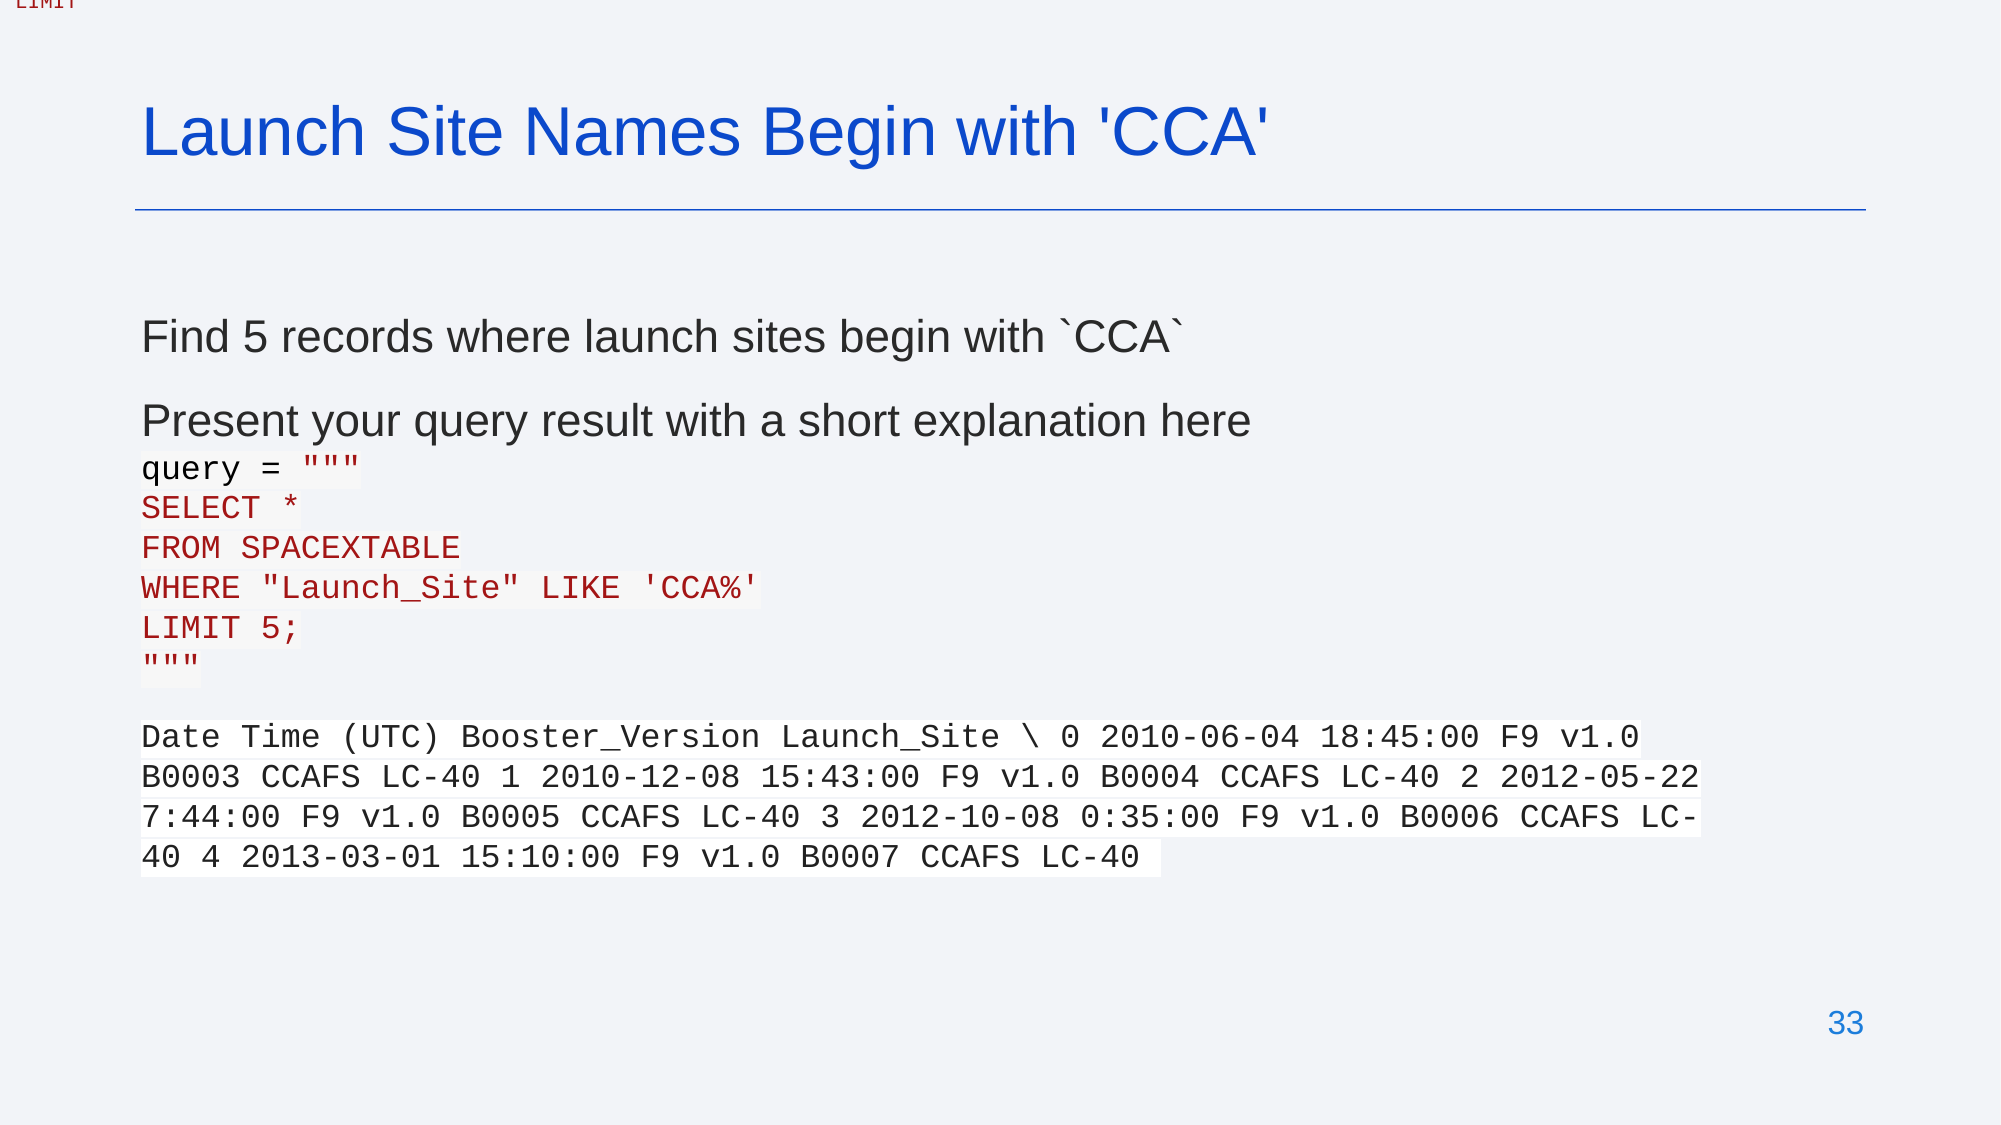

query = """

SELECT *

LIMIT
Launch Site Names Begin with 'CCA'
Find 5 records where launch sites begin with `CCA`
Present your query result with a short explanation here
query = """
SELECT *
FROM SPACEXTABLE
WHERE "Launch_Site" LIKE 'CCA%'
LIMIT 5;
"""
Date Time (UTC) Booster_Version Launch_Site \ 0 2010-06-04 18:45:00 F9 v1.0 B0003 CCAFS LC-40 1 2010-12-08 15:43:00 F9 v1.0 B0004 CCAFS LC-40 2 2012-05-22 7:44:00 F9 v1.0 B0005 CCAFS LC-40 3 2012-10-08 0:35:00 F9 v1.0 B0006 CCAFS LC-40 4 2013-03-01 15:10:00 F9 v1.0 B0007 CCAFS LC-40

33